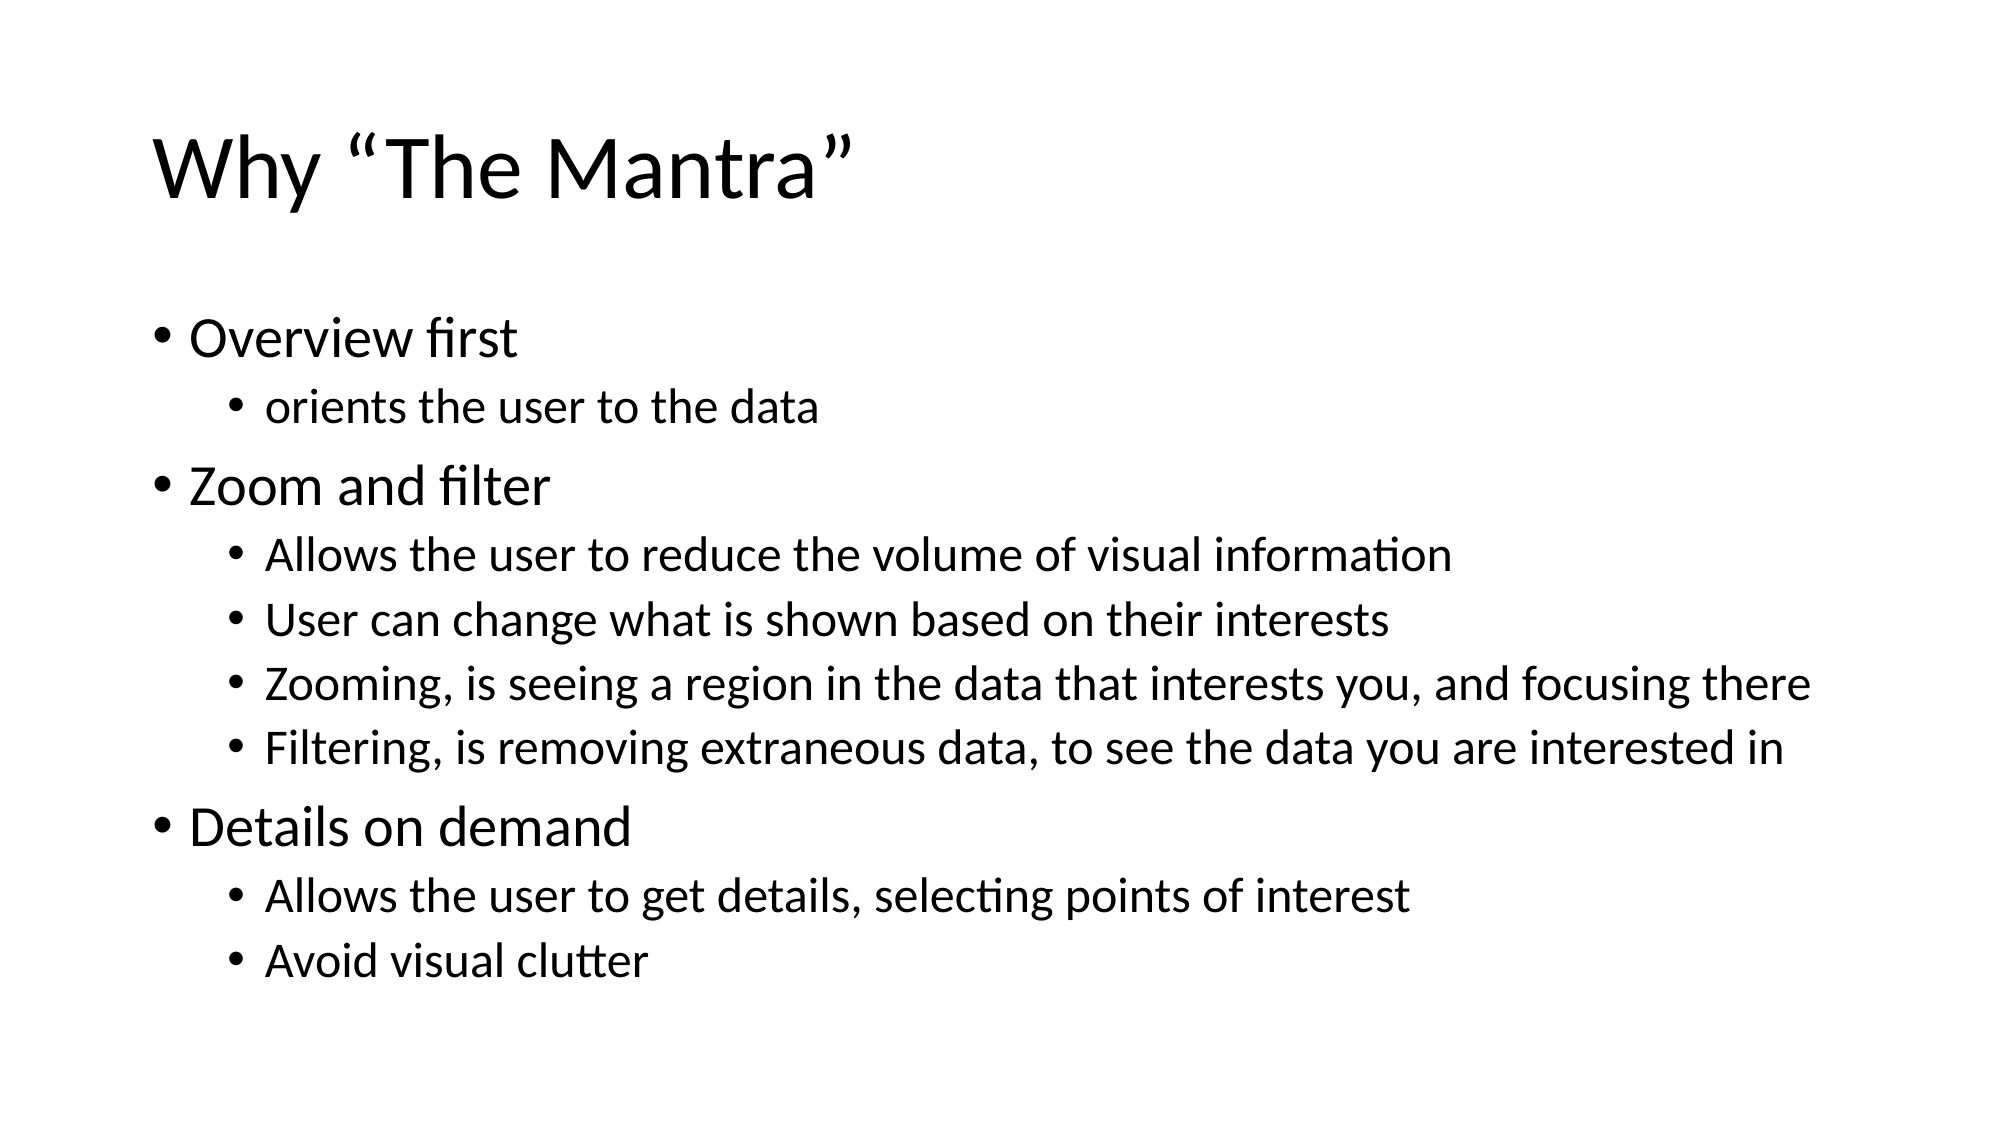

# Why “The Mantra”
Overview first
orients the user to the data
Zoom and filter
Allows the user to reduce the volume of visual information
User can change what is shown based on their interests
Zooming, is seeing a region in the data that interests you, and focusing there
Filtering, is removing extraneous data, to see the data you are interested in
Details on demand
Allows the user to get details, selecting points of interest
Avoid visual clutter